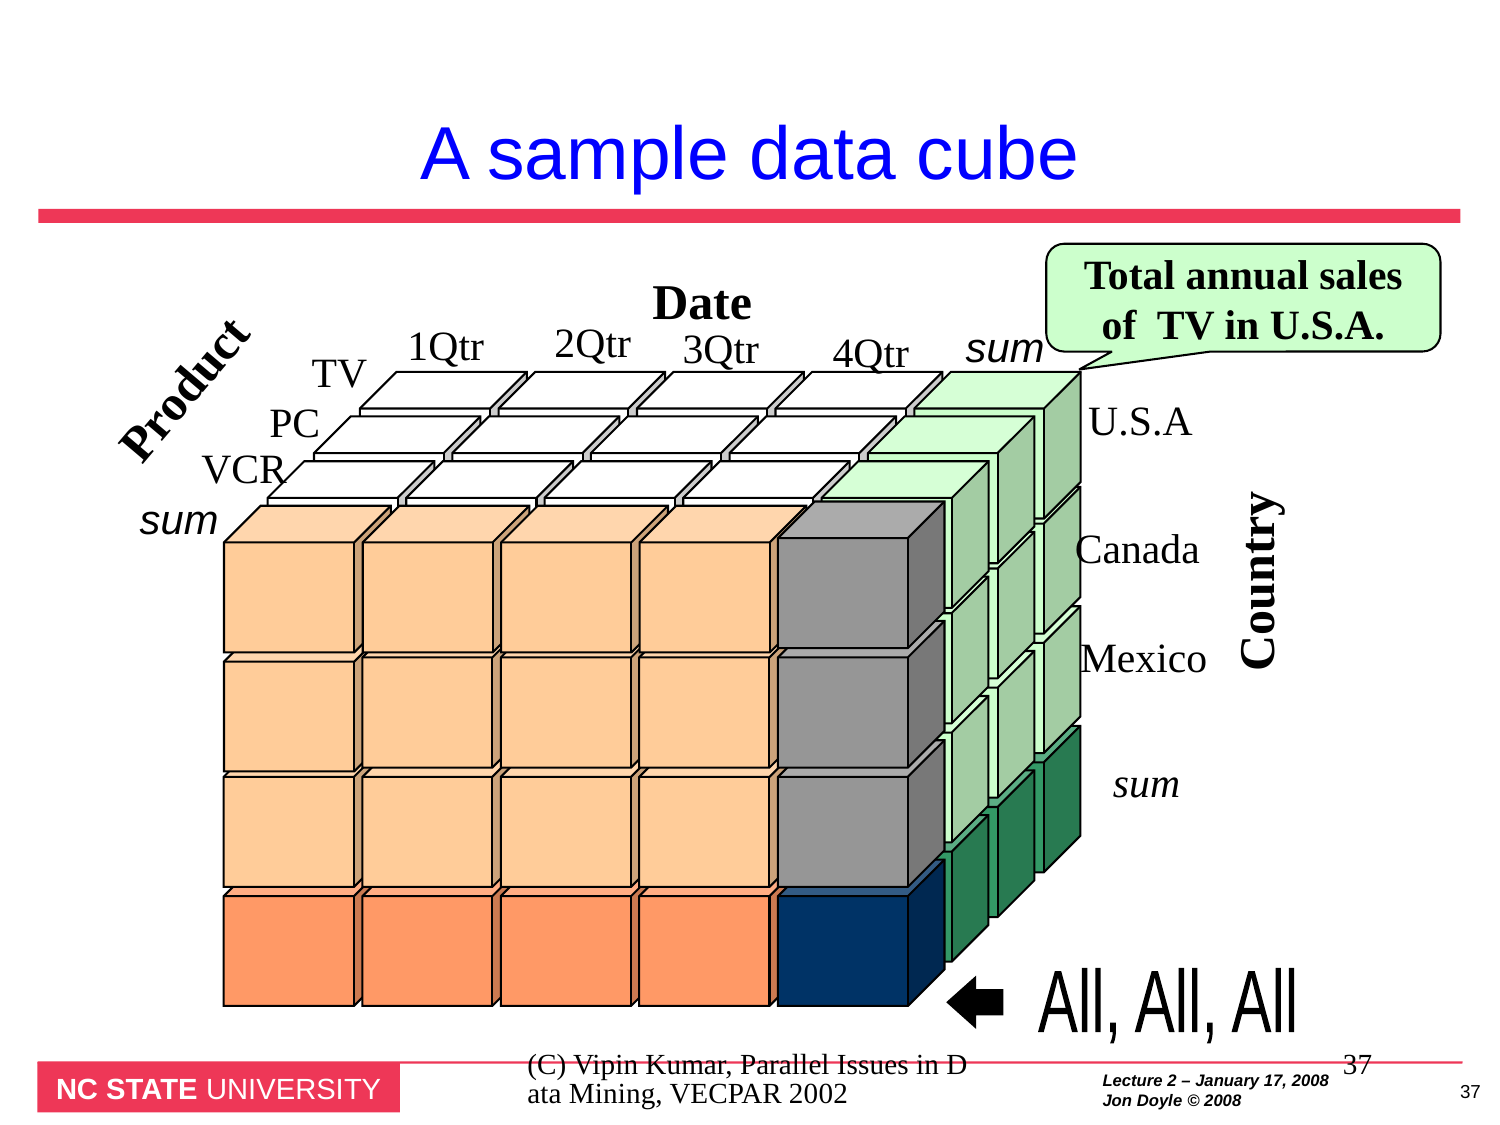

# A sample data cube
Total annual sales
of  TV in U.S.A.
Date

2Qtr
1Qtr
sum
3Qtr
4Qtr
TV
Product

U.S.A
PC

VCR

sum

Canada

Country

Mexico

sum

All, All, All

(C) Vipin Kumar, Parallel Issues in Data Mining, VECPAR 2002
37